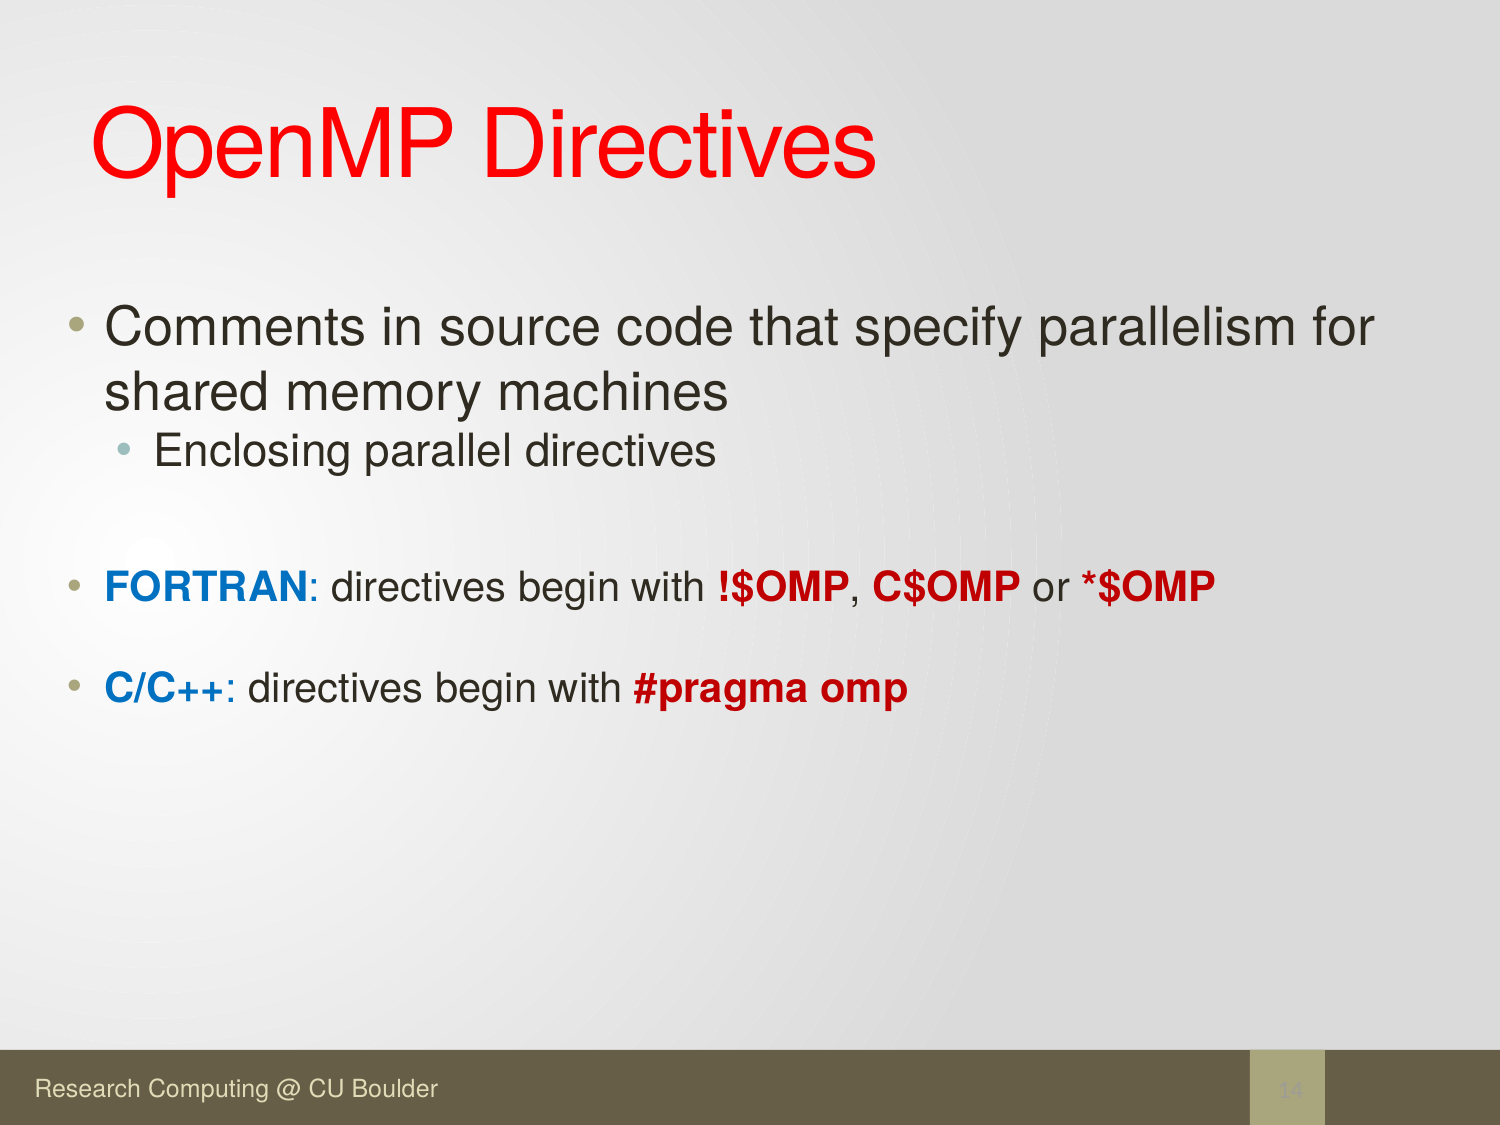

# OpenMP Directives
Comments in source code that specify parallelism for shared memory machines
Enclosing parallel directives

FORTRAN: directives begin with !$OMP, C$OMP or *$OMP

C/C++: directives begin with #pragma omp
14